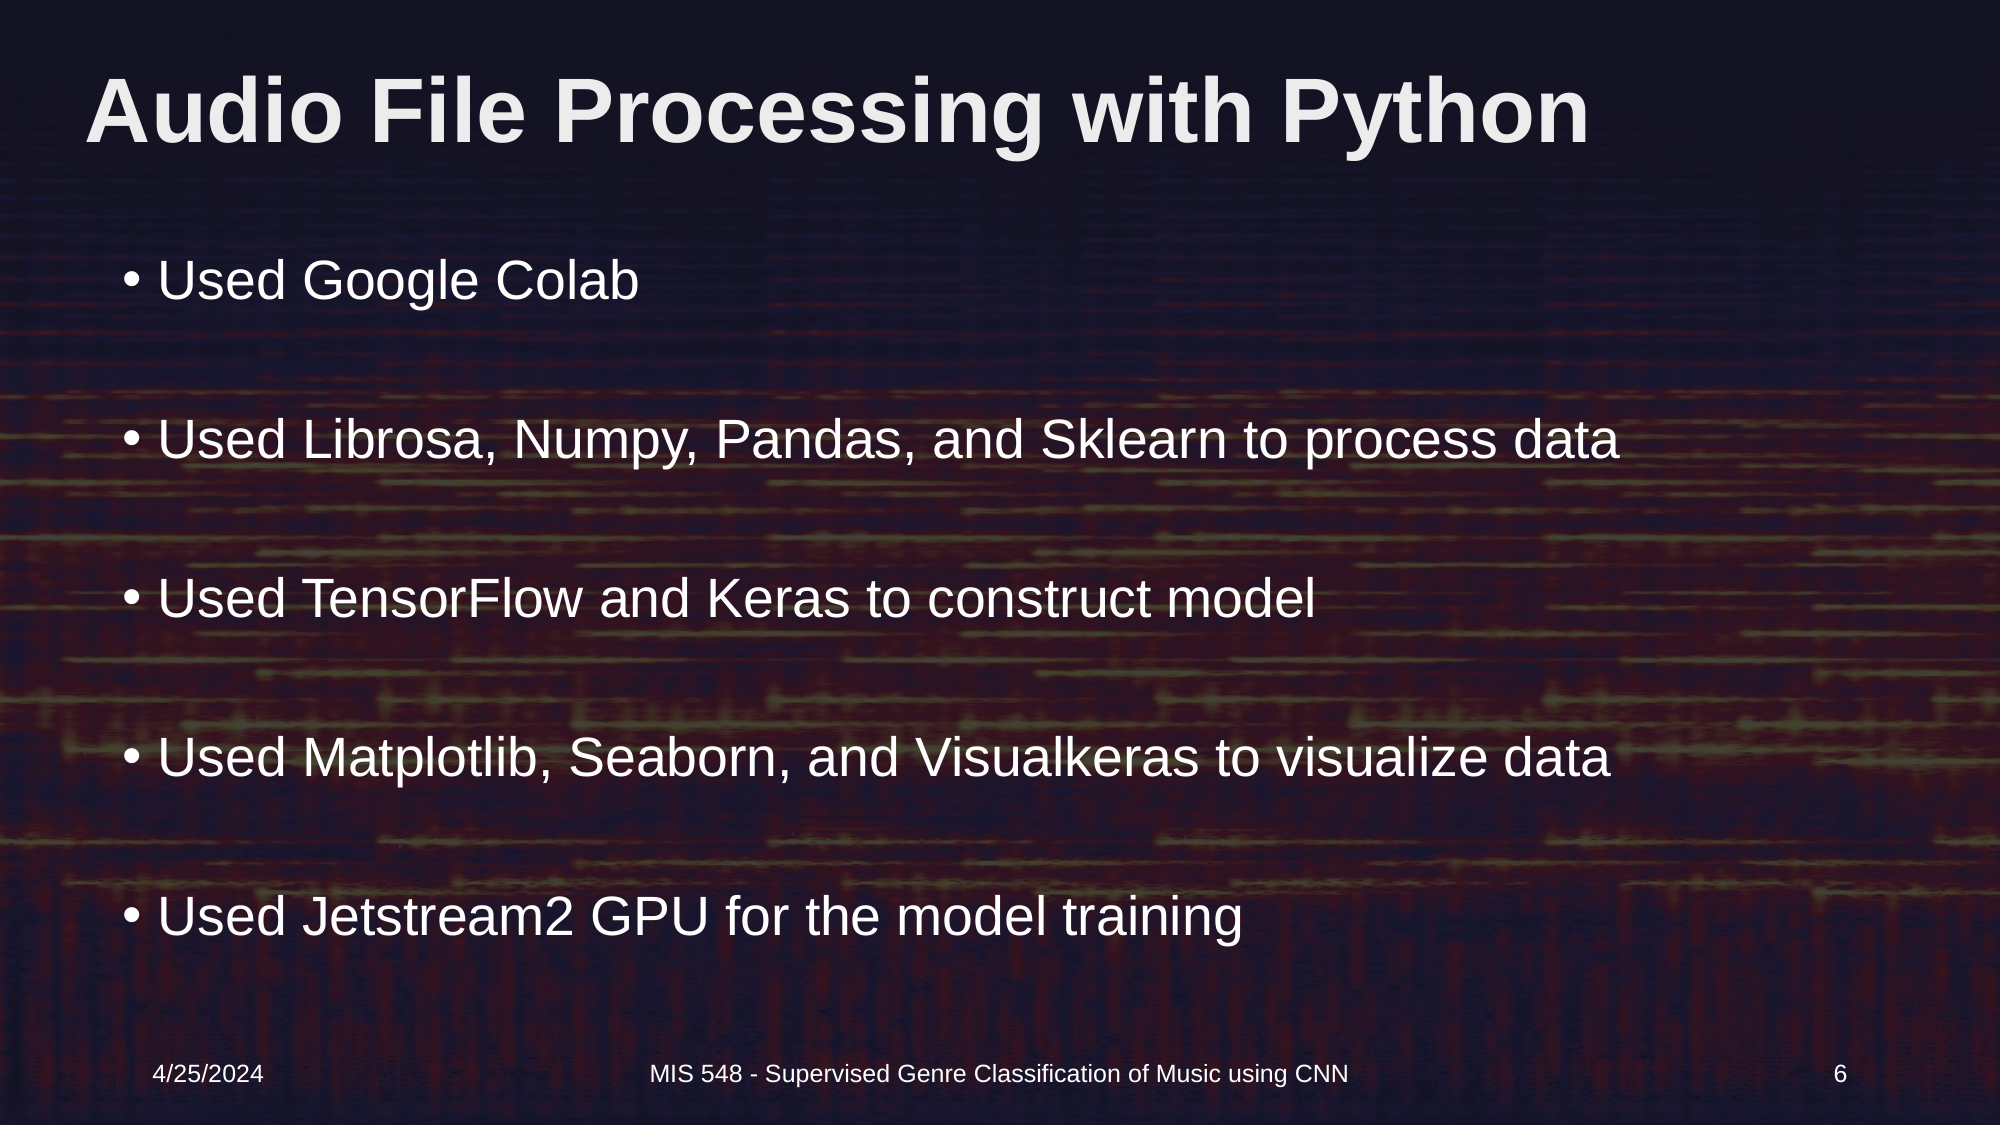

# Audio File Processing with Python
Used Google Colab

Used Librosa, Numpy, Pandas, and Sklearn to process data

Used TensorFlow and Keras to construct model

Used Matplotlib, Seaborn, and Visualkeras to visualize data

Used Jetstream2 GPU for the model training
4/25/2024
MIS 548 - Supervised Genre Classification of Music using CNN
6